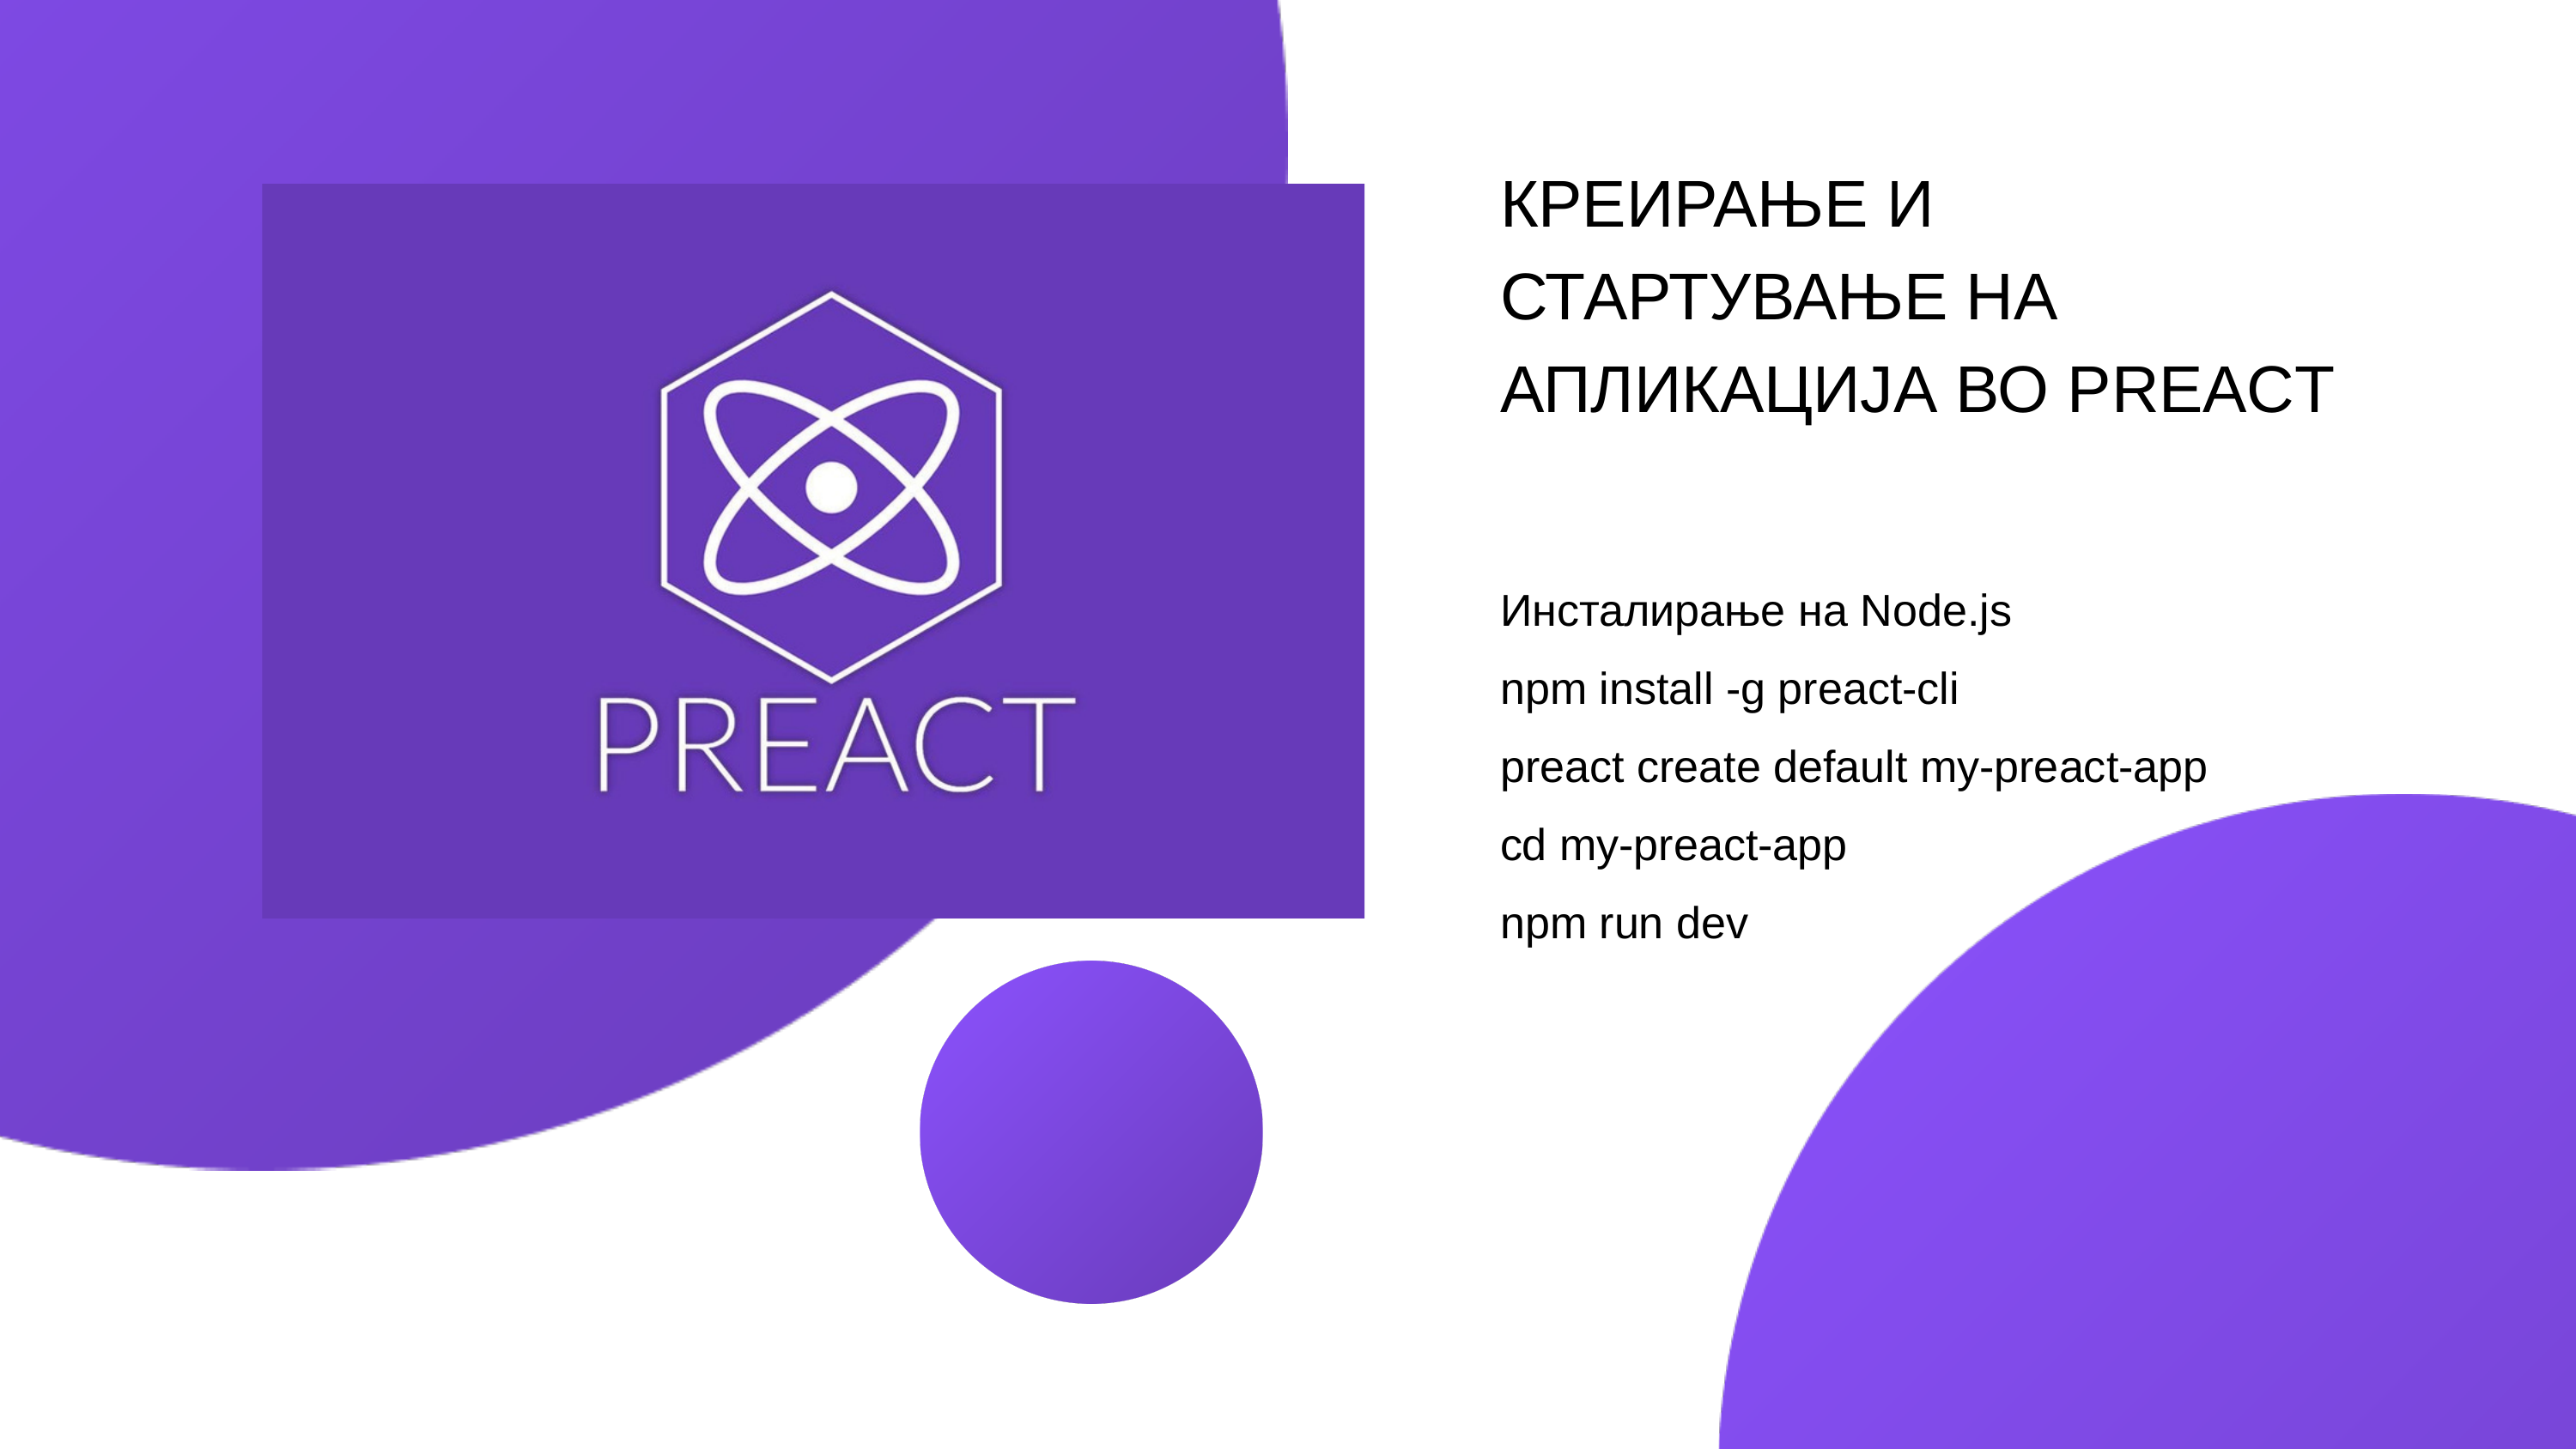

КРЕИРАЊЕ И СТАРТУВАЊЕ НА АПЛИКАЦИЈА ВО PREACT

Инсталирање на Node.js
npm install -g preact-cli
preact create default my-preact-app

cd my-preact-app
npm run dev